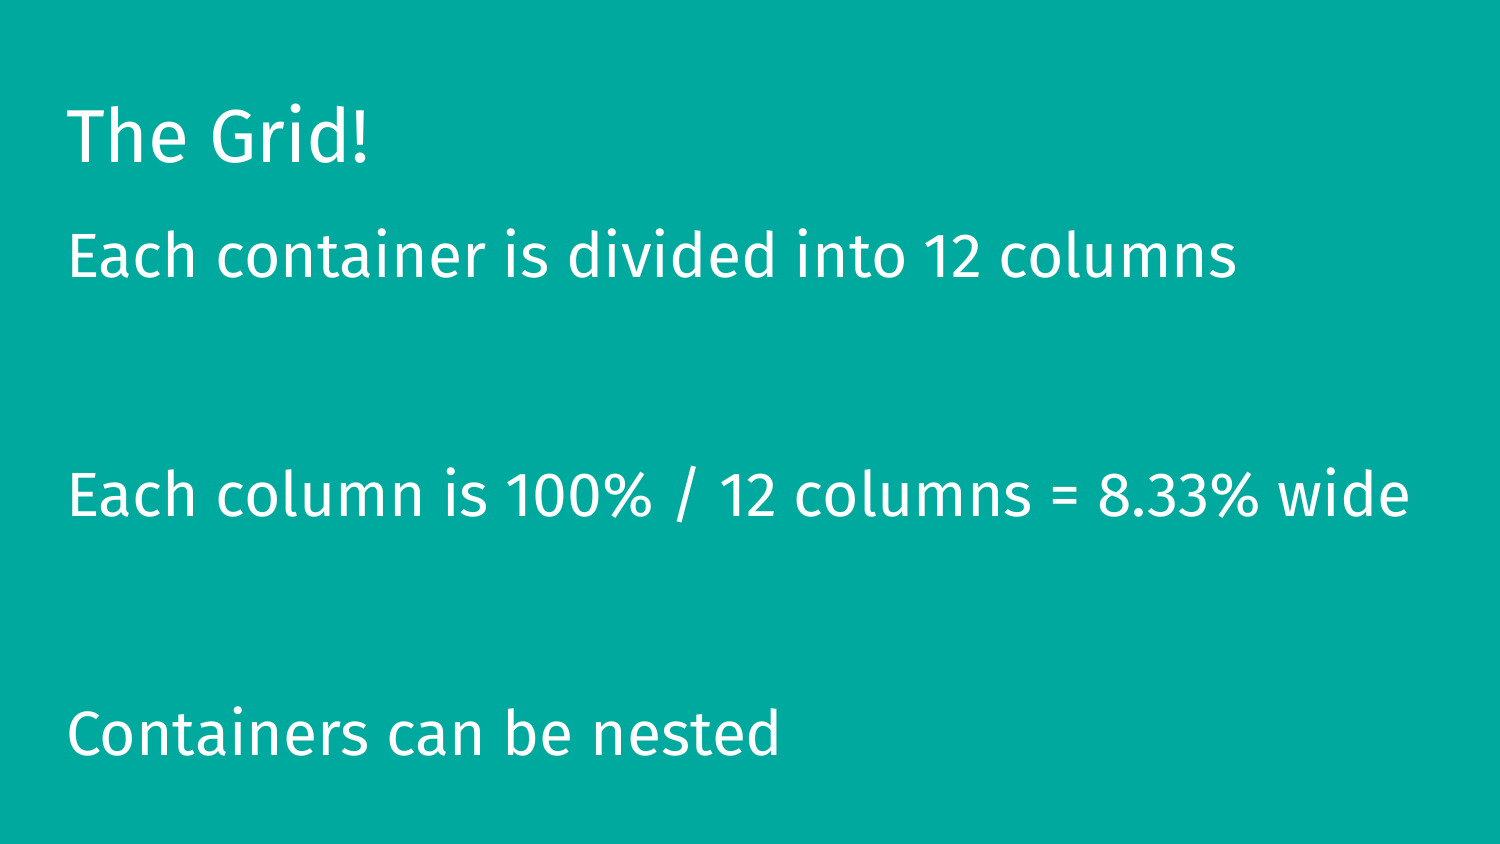

# The Grid!
Each container is divided into 12 columns

Each column is 100% / 12 columns = 8.33% wide

Containers can be nested